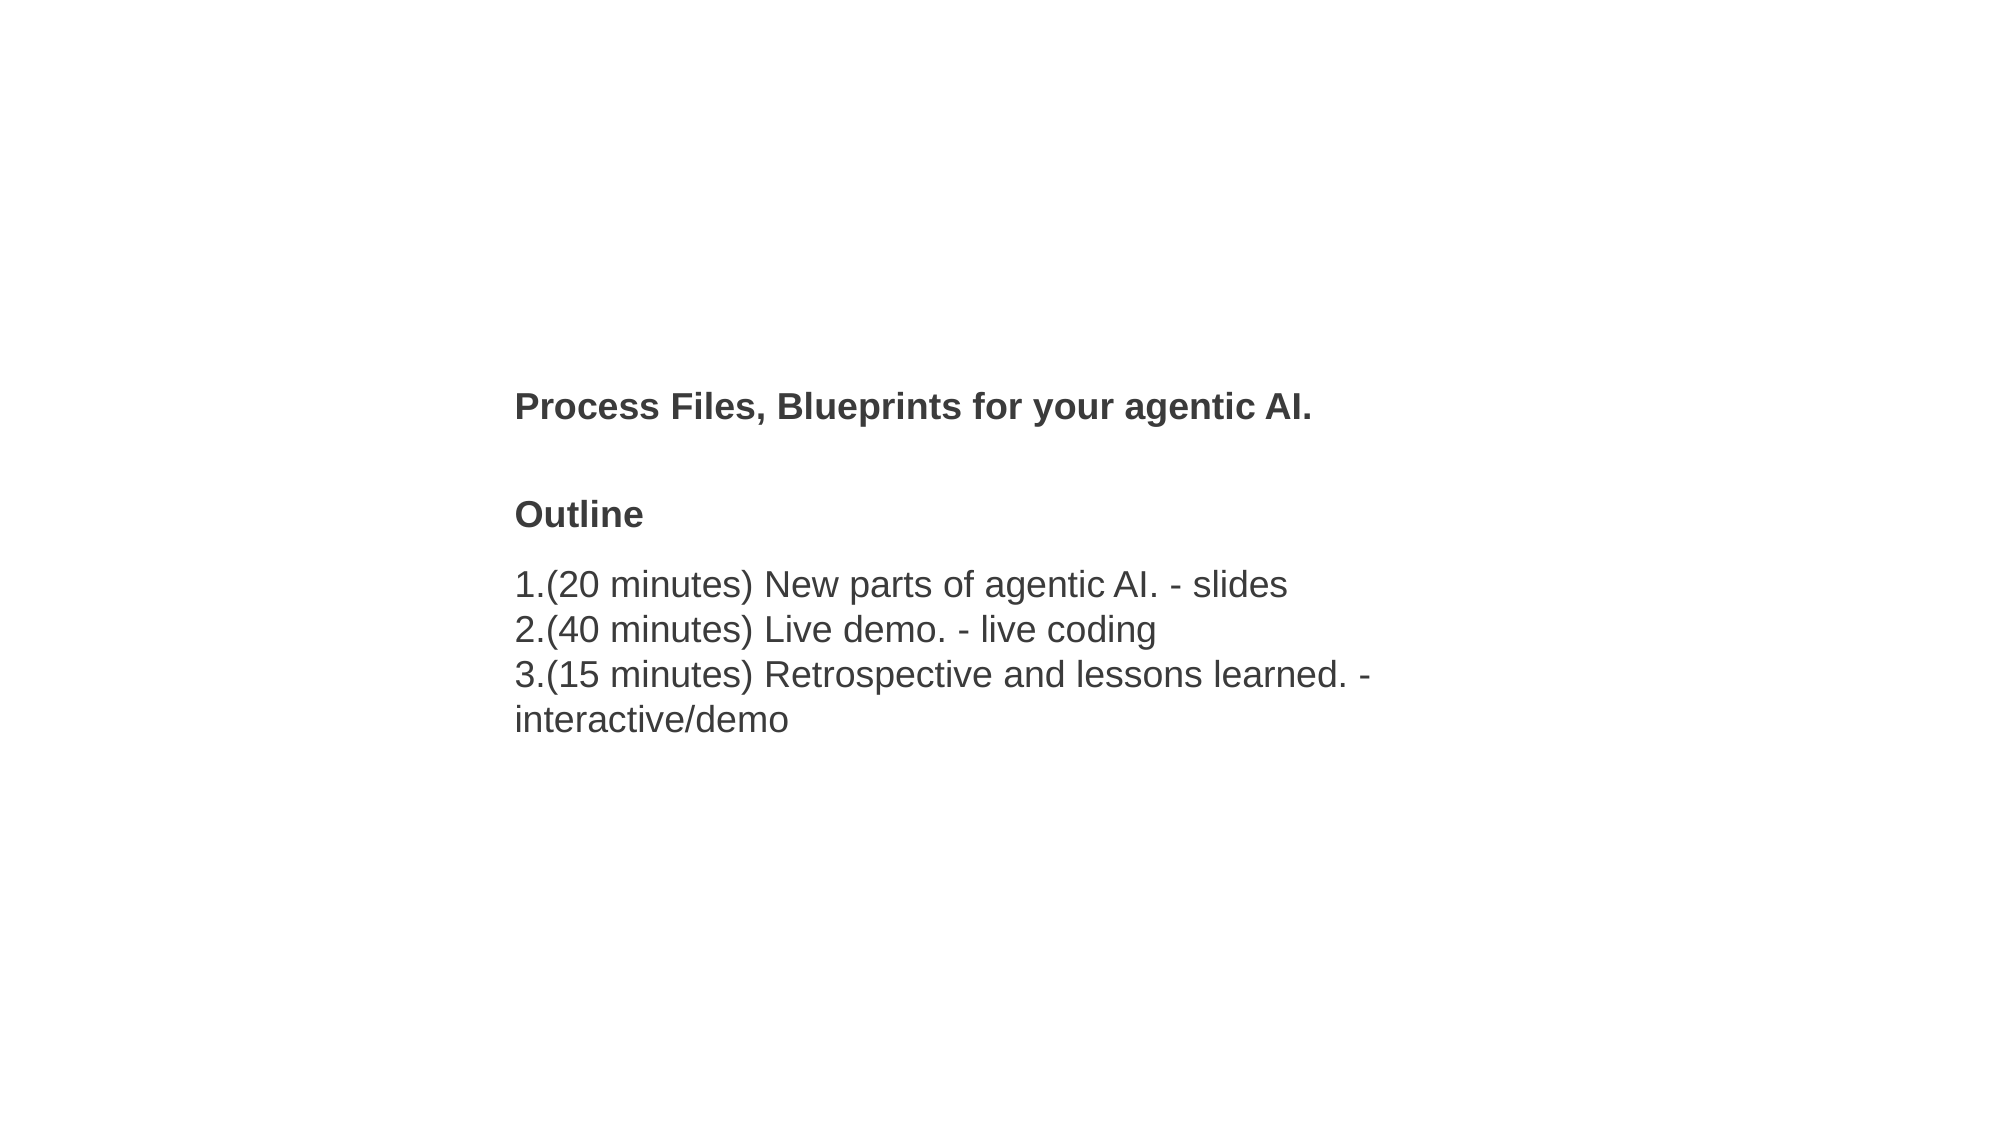

Process Files, Blueprints for your agentic AI.
Outline
(20 minutes) New parts of agentic AI. - slides
(40 minutes) Live demo. - live coding
(15 minutes) Retrospective and lessons learned. - interactive/demo